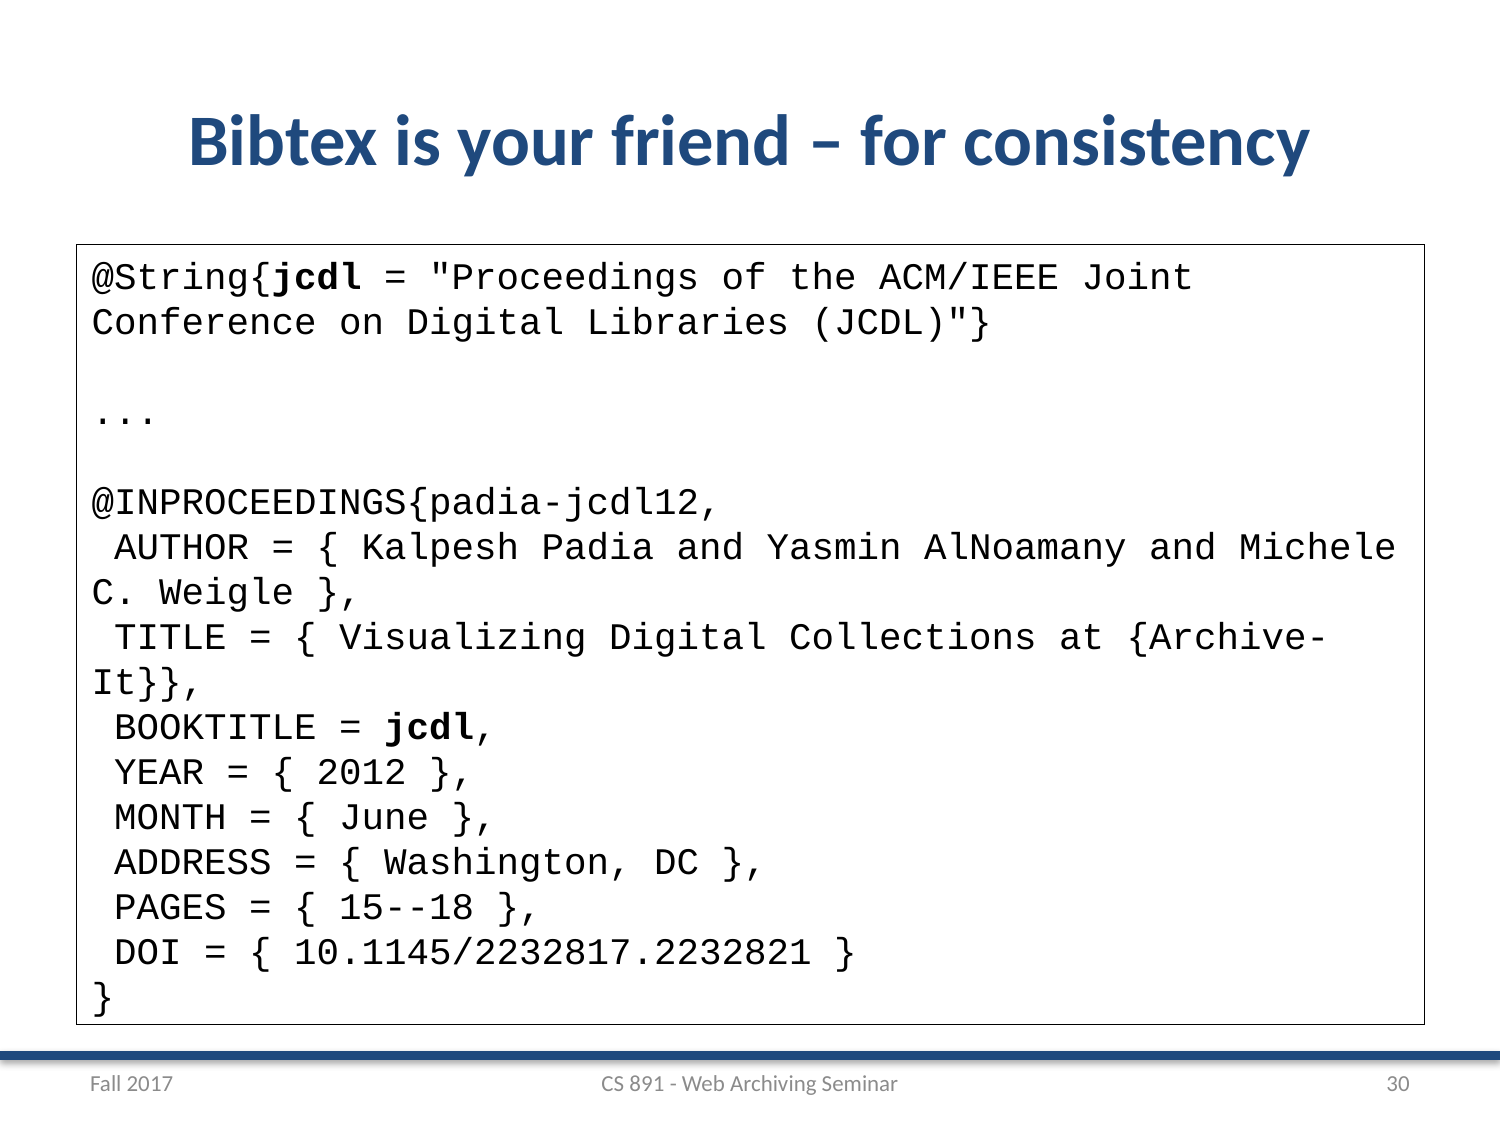

# Bibtex is your friend – for consistency
@String{jcdl = "Proceedings of the ACM/IEEE Joint Conference on Digital Libraries (JCDL)"}

...

@INPROCEEDINGS{padia-jcdl12,
 AUTHOR = { Kalpesh Padia and Yasmin AlNoamany and Michele C. Weigle },
 TITLE = { Visualizing Digital Collections at {Archive-It}},
 BOOKTITLE = jcdl,
 YEAR = { 2012 },
 MONTH = { June },
 ADDRESS = { Washington, DC },
 PAGES = { 15--18 },
 DOI = { 10.1145/2232817.2232821 }
}
Fall 2017
CS 891 - Web Archiving Seminar
30